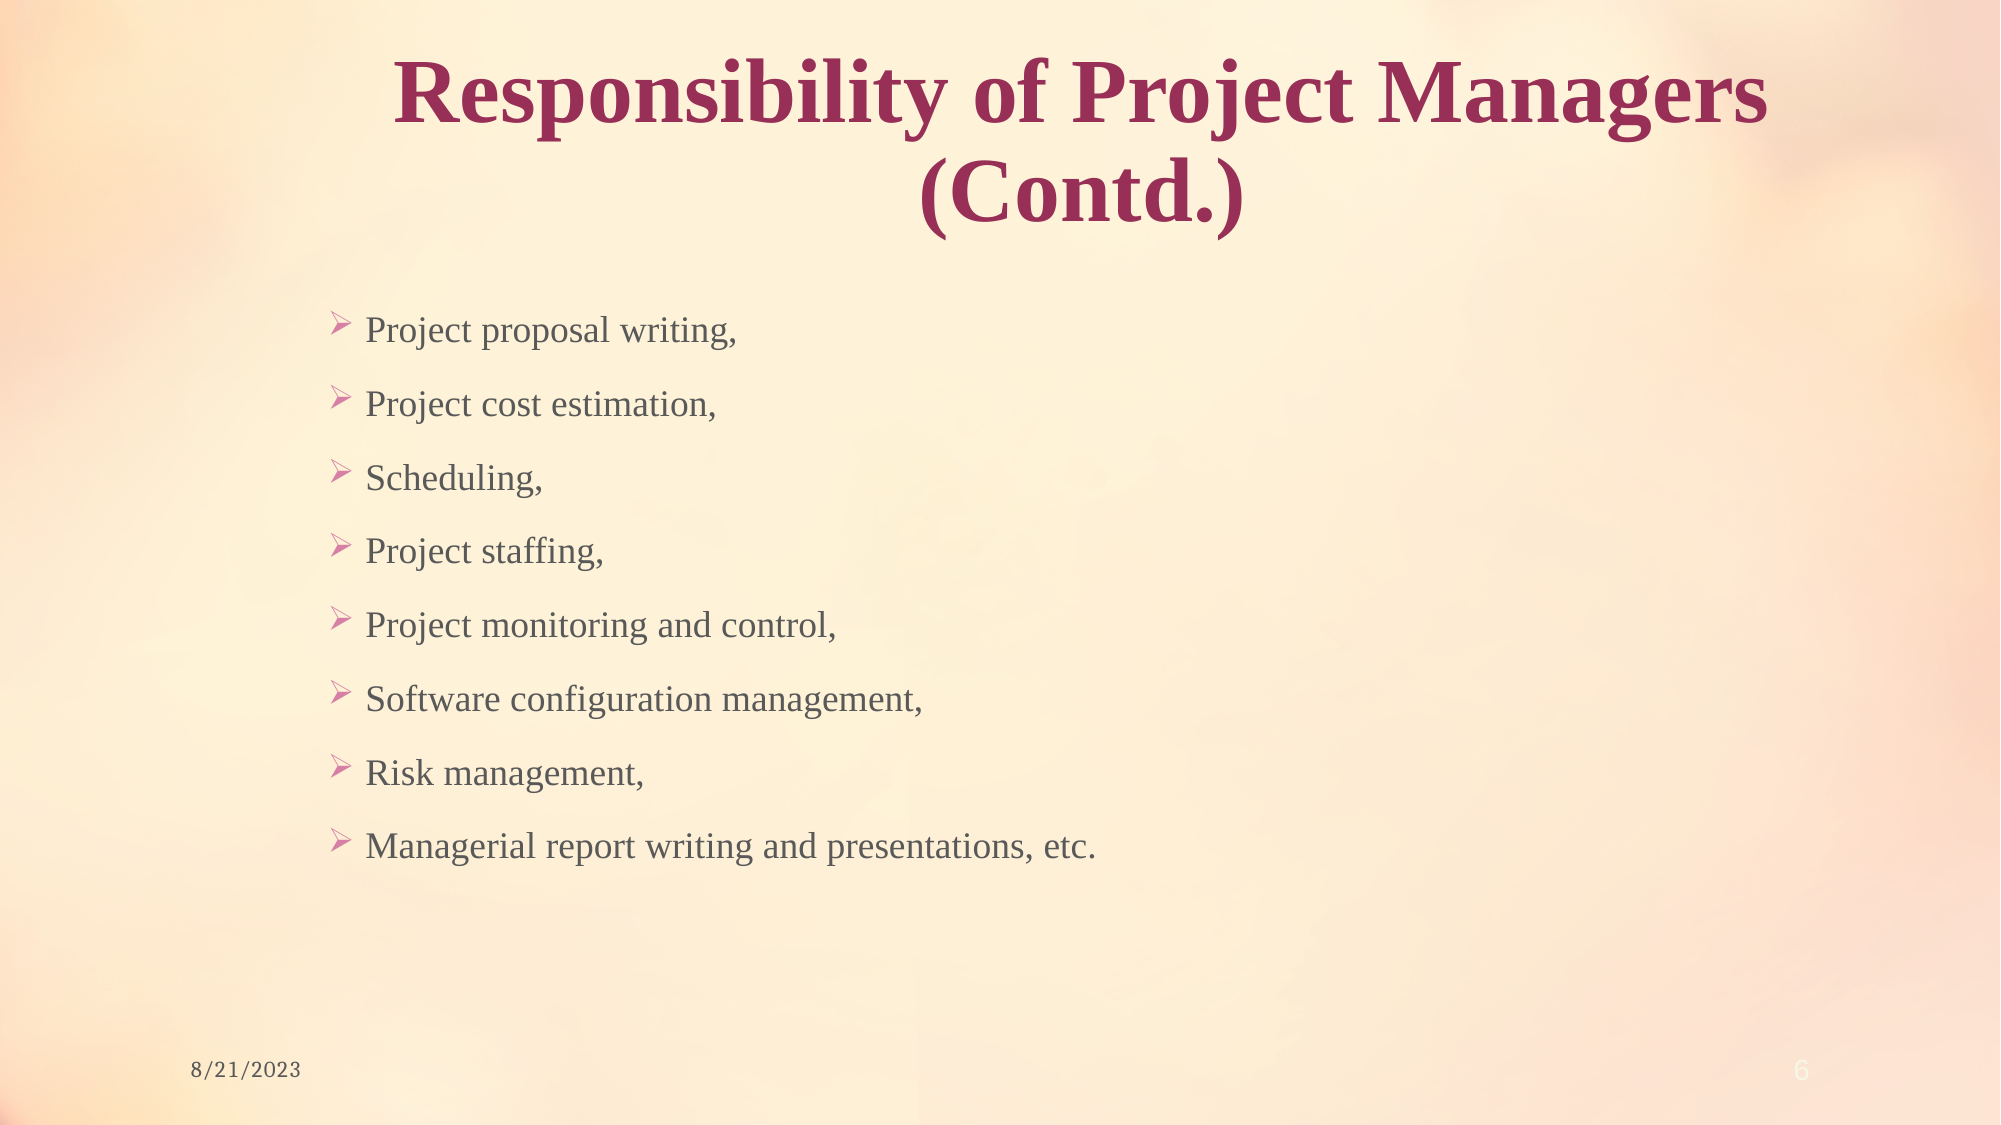

# Responsibility of Project Managers (Contd.)
Project proposal writing,
Project cost estimation,
Scheduling,
Project staffing,
Project monitoring and control,
Software configuration management,
Risk management,
Managerial report writing and presentations, etc.
8/21/2023
6